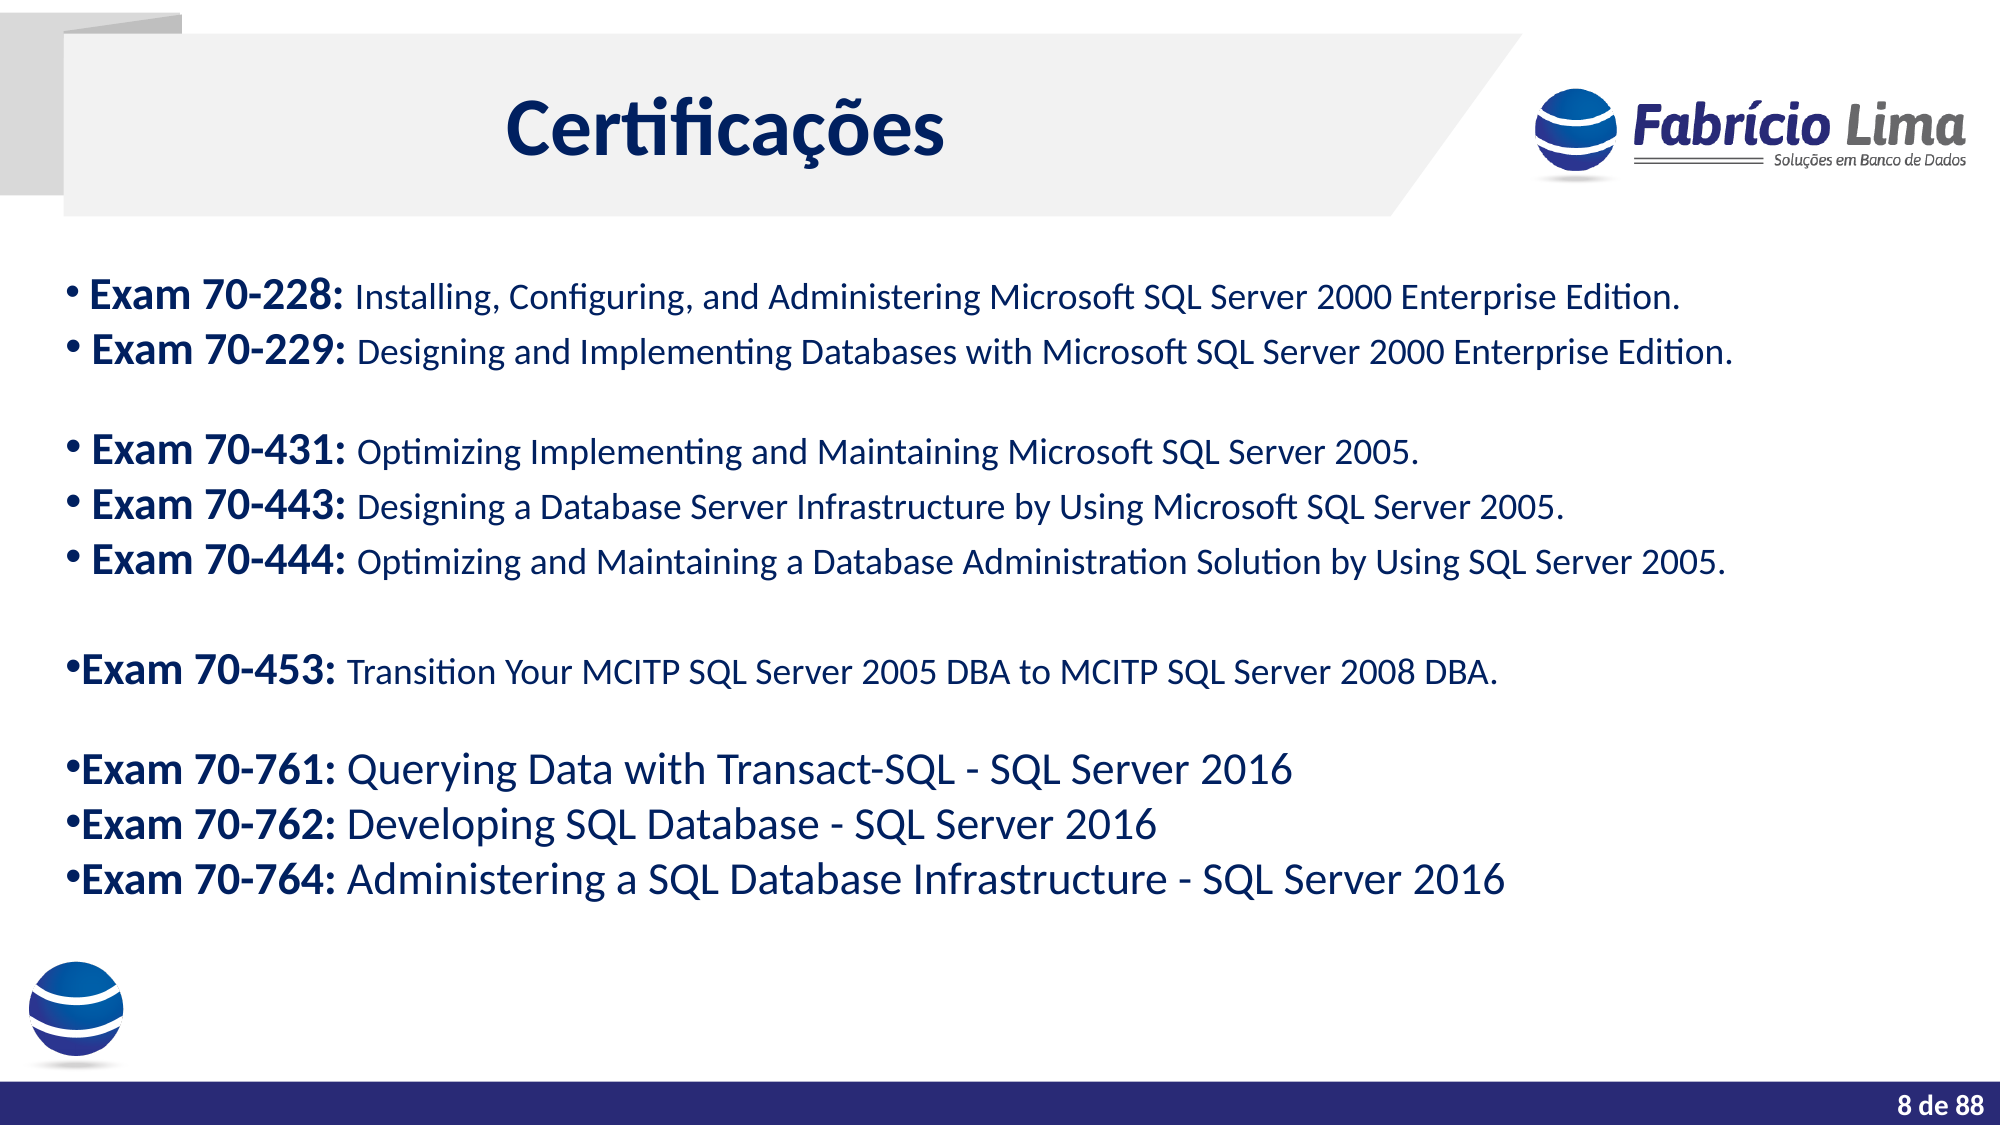

Certificações
 Exam 70-228: Installing, Configuring, and Administering Microsoft SQL Server 2000 Enterprise Edition.
 Exam 70-229: Designing and Implementing Databases with Microsoft SQL Server 2000 Enterprise Edition.

 Exam 70-431: Optimizing Implementing and Maintaining Microsoft SQL Server 2005.
 Exam 70-443: Designing a Database Server Infrastructure by Using Microsoft SQL Server 2005.
 Exam 70-444: Optimizing and Maintaining a Database Administration Solution by Using SQL Server 2005.

Exam 70-453: Transition Your MCITP SQL Server 2005 DBA to MCITP SQL Server 2008 DBA.

Exam 70-761: Querying Data with Transact-SQL - SQL Server 2016
Exam 70-762: Developing SQL Database - SQL Server 2016
Exam 70-764: Administering a SQL Database Infrastructure - SQL Server 2016

Tarefas do dia a dia de um DBA

8 de 88